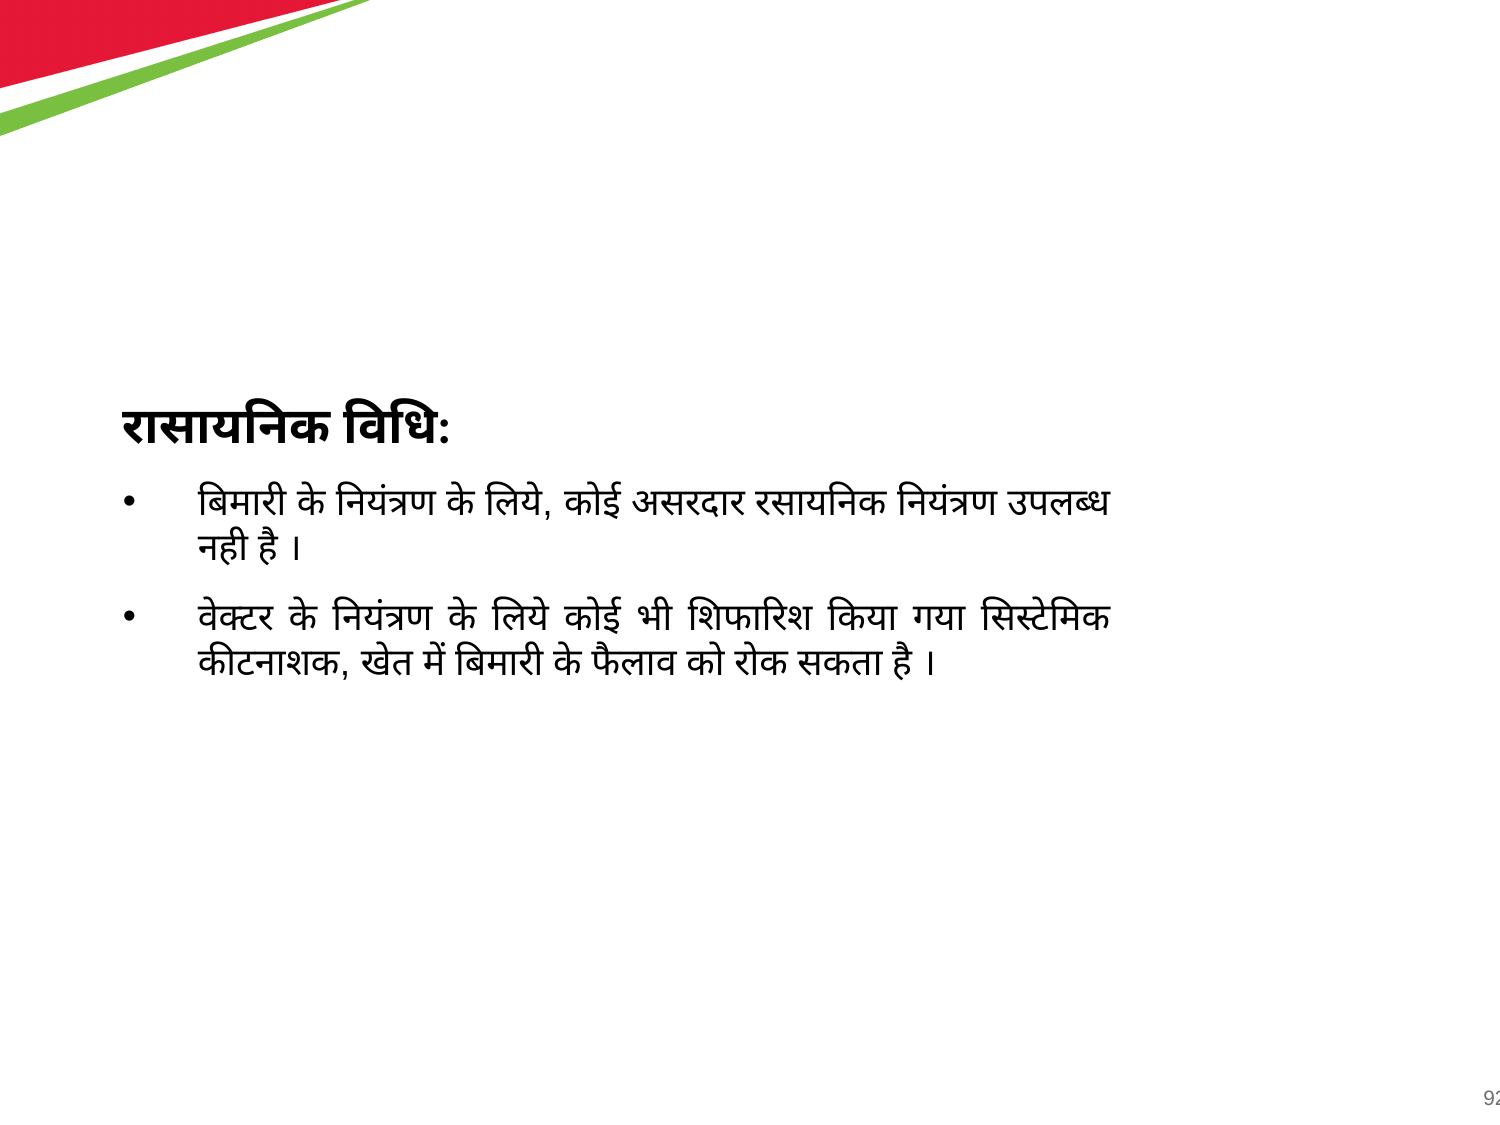

रासायनिक विधि:
बिमारी के नियंत्रण के लिये, कोई असरदार रसायनिक नियंत्रण उपलब्ध नही है ।
वेक्टर के नियंत्रण के लिये कोई भी शिफारिश किया गया सिस्टेमिक कीटनाशक, खेत में बिमारी के फैलाव को रोक सकता है ।